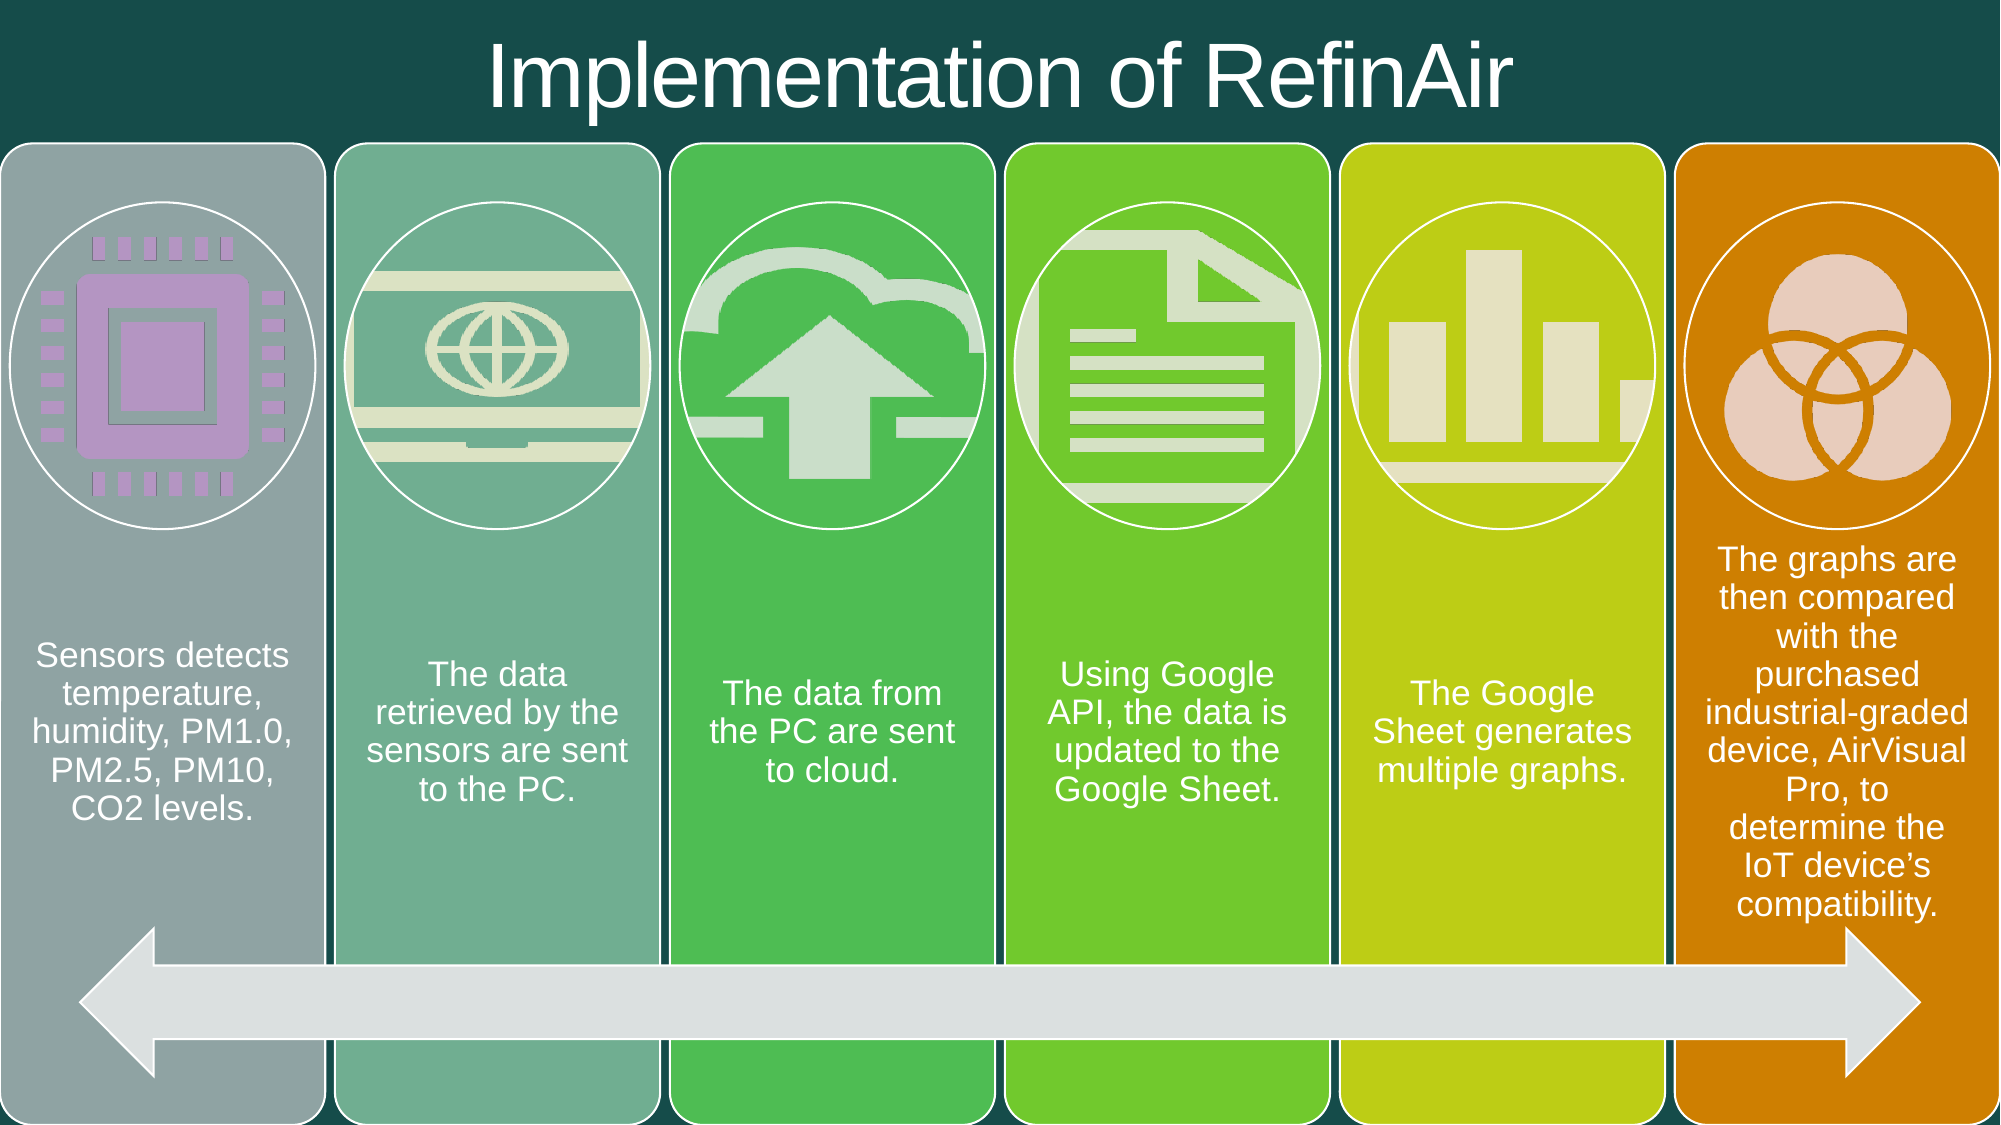

Implementation of RefinAir
Sensors detects temperature, humidity, PM1.0, PM2.5, PM10, CO2 levels.
The data retrieved by the sensors are sent to the PC.
The data from the PC are sent to cloud.
Using Google API, the data is updated to the Google Sheet.
The Google Sheet generates multiple graphs.
The graphs are then compared with the purchased industrial-graded device, AirVisual Pro, to determine the IoT device’s compatibility.